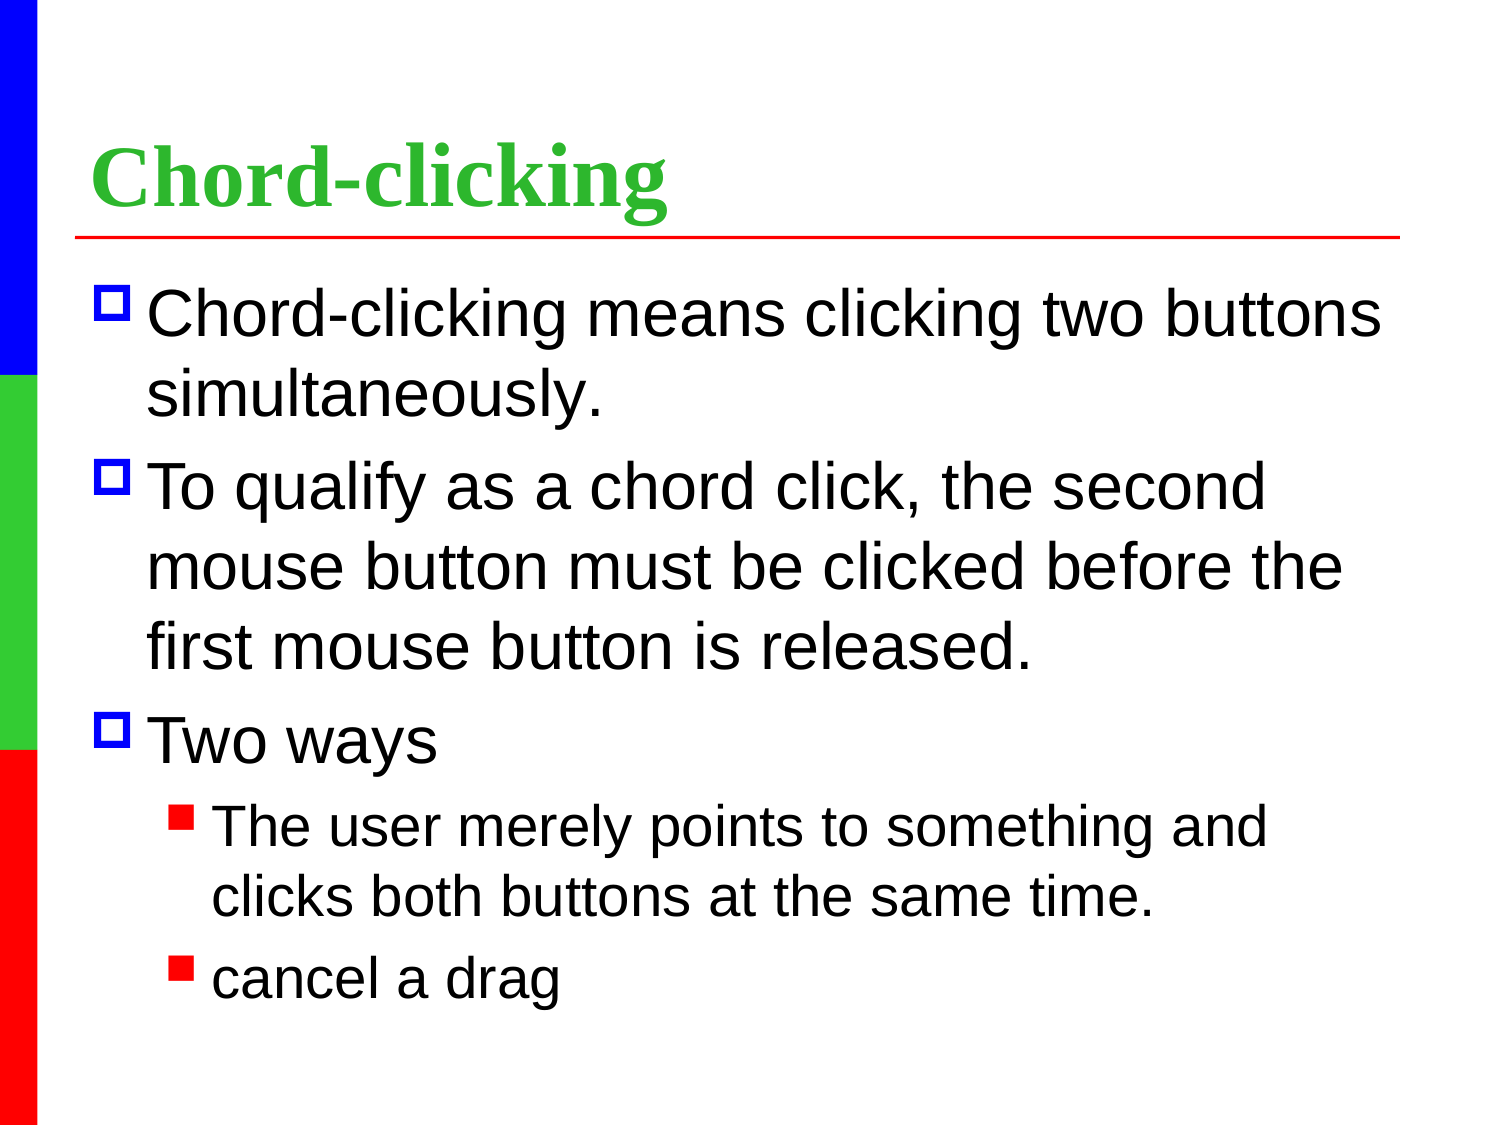

# Chord-clicking
Chord-clicking means clicking two buttons simultaneously.
To qualify as a chord click, the second mouse button must be clicked before the first mouse button is released.
Two ways
The user merely points to something and clicks both buttons at the same time.
cancel a drag